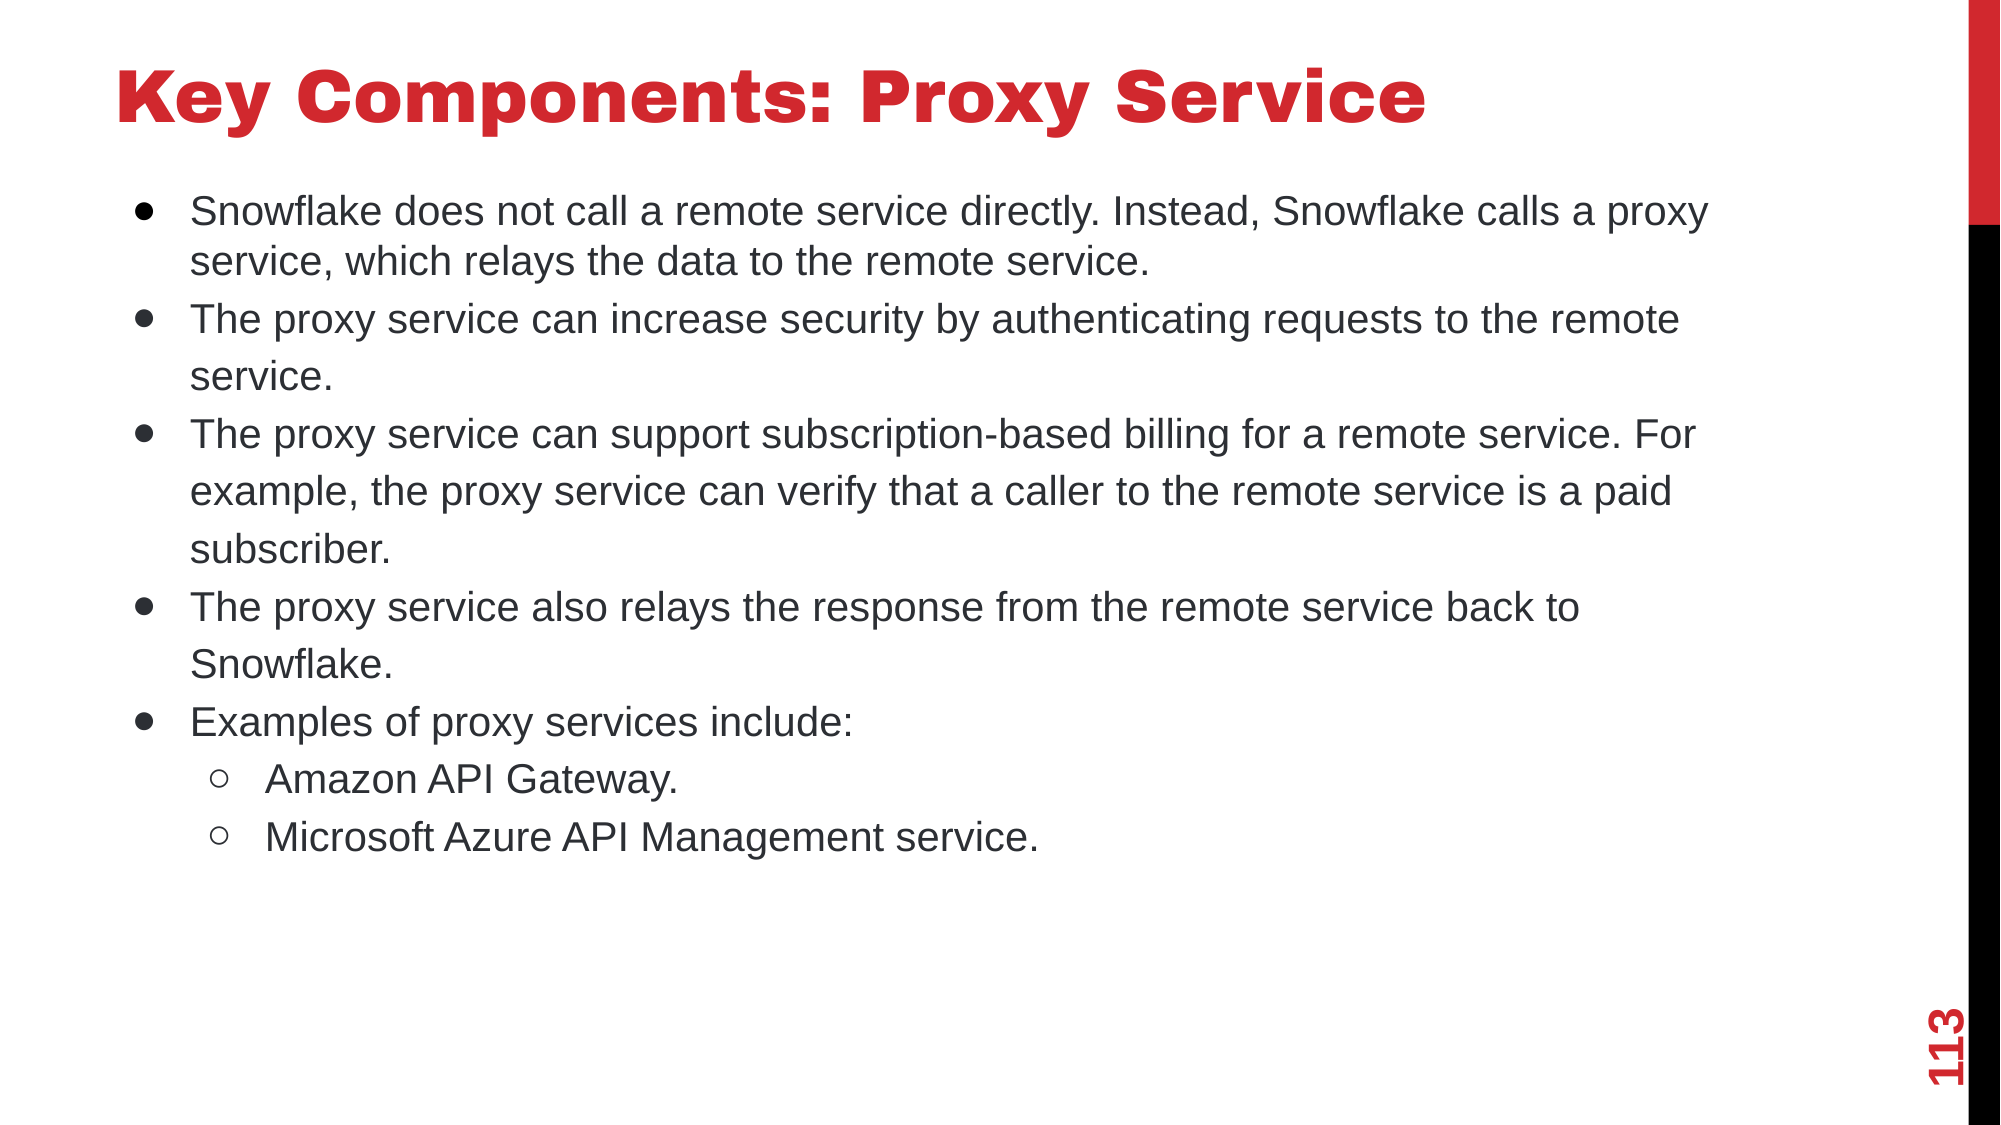

# Key Components: Proxy Service
Snowflake does not call a remote service directly. Instead, Snowflake calls a proxy service, which relays the data to the remote service.
The proxy service can increase security by authenticating requests to the remote service.
The proxy service can support subscription-based billing for a remote service. For example, the proxy service can verify that a caller to the remote service is a paid subscriber.
The proxy service also relays the response from the remote service back to Snowflake.
Examples of proxy services include:
Amazon API Gateway.
Microsoft Azure API Management service.

113